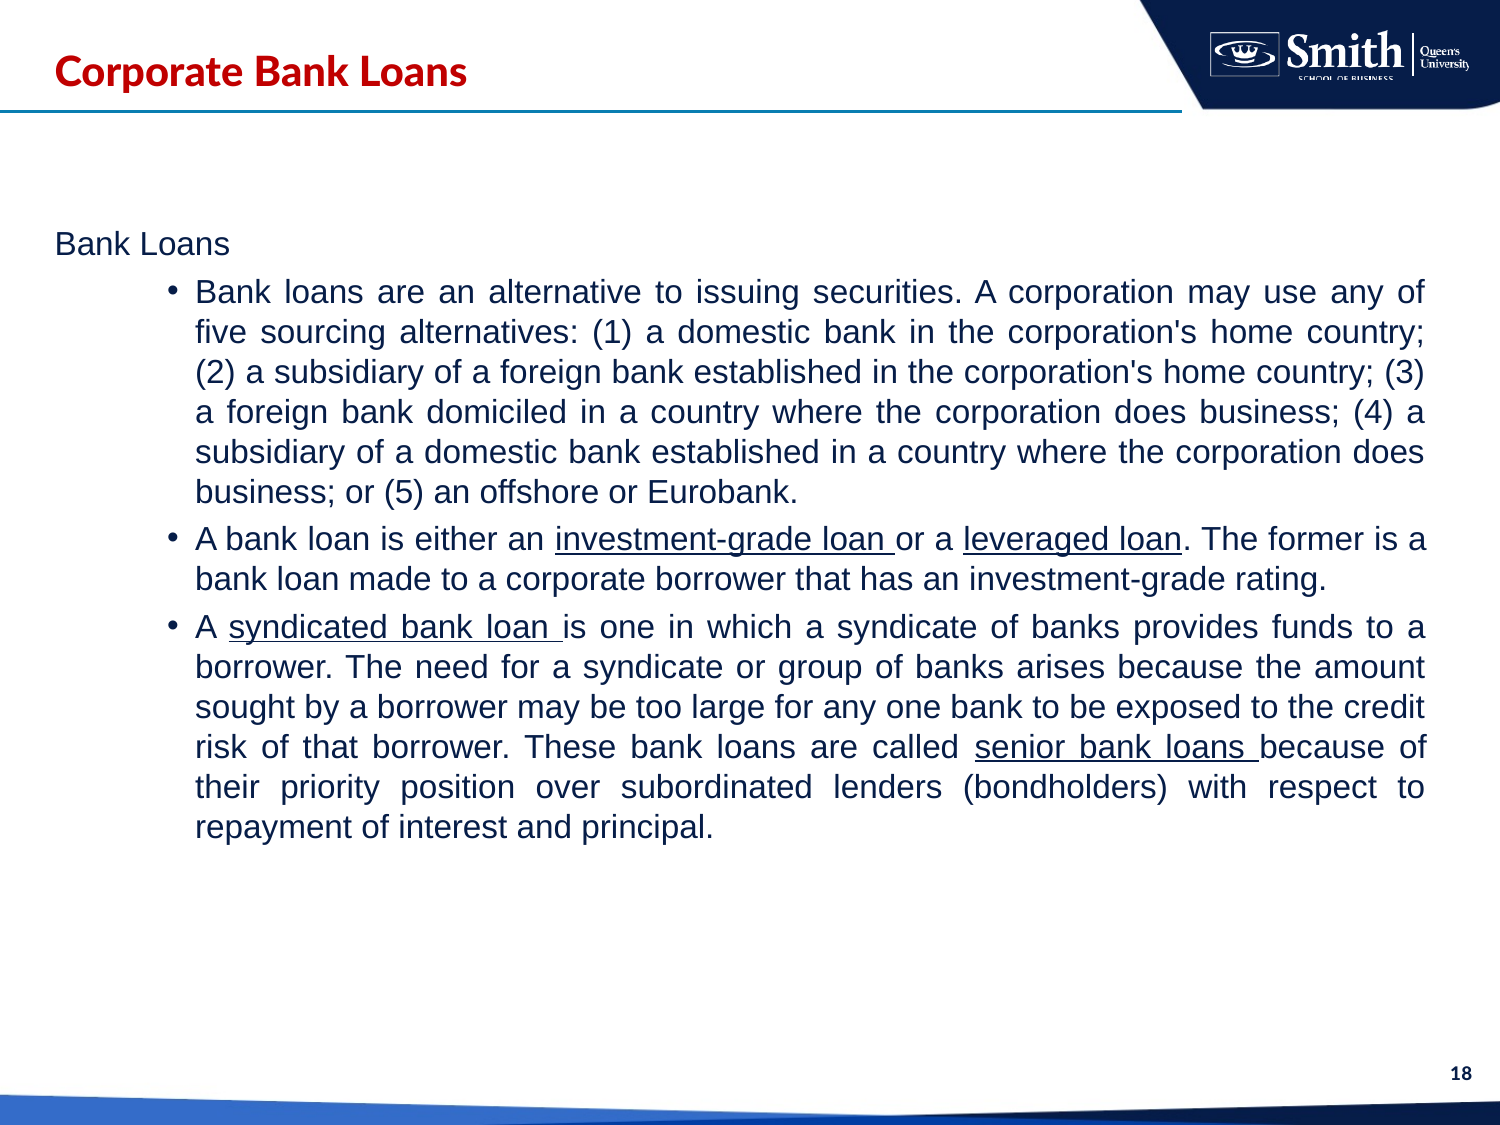

# Corporate Bank Loans
Bank Loans
Bank loans are an alternative to issuing securities. A corporation may use any of five sourcing alternatives: (1) a domestic bank in the corporation's home country; (2) a subsidiary of a foreign bank established in the corporation's home country; (3) a foreign bank domiciled in a country where the corporation does business; (4) a subsidiary of a domestic bank established in a country where the corporation does business; or (5) an offshore or Eurobank.
A bank loan is either an investment-grade loan or a leveraged loan. The former is a bank loan made to a corporate borrower that has an investment-grade rating.
A syndicated bank loan is one in which a syndicate of banks provides funds to a borrower. The need for a syndicate or group of banks arises because the amount sought by a borrower may be too large for any one bank to be exposed to the credit risk of that borrower. These bank loans are called senior bank loans because of their priority position over subordinated lenders (bondholders) with respect to repayment of interest and principal.